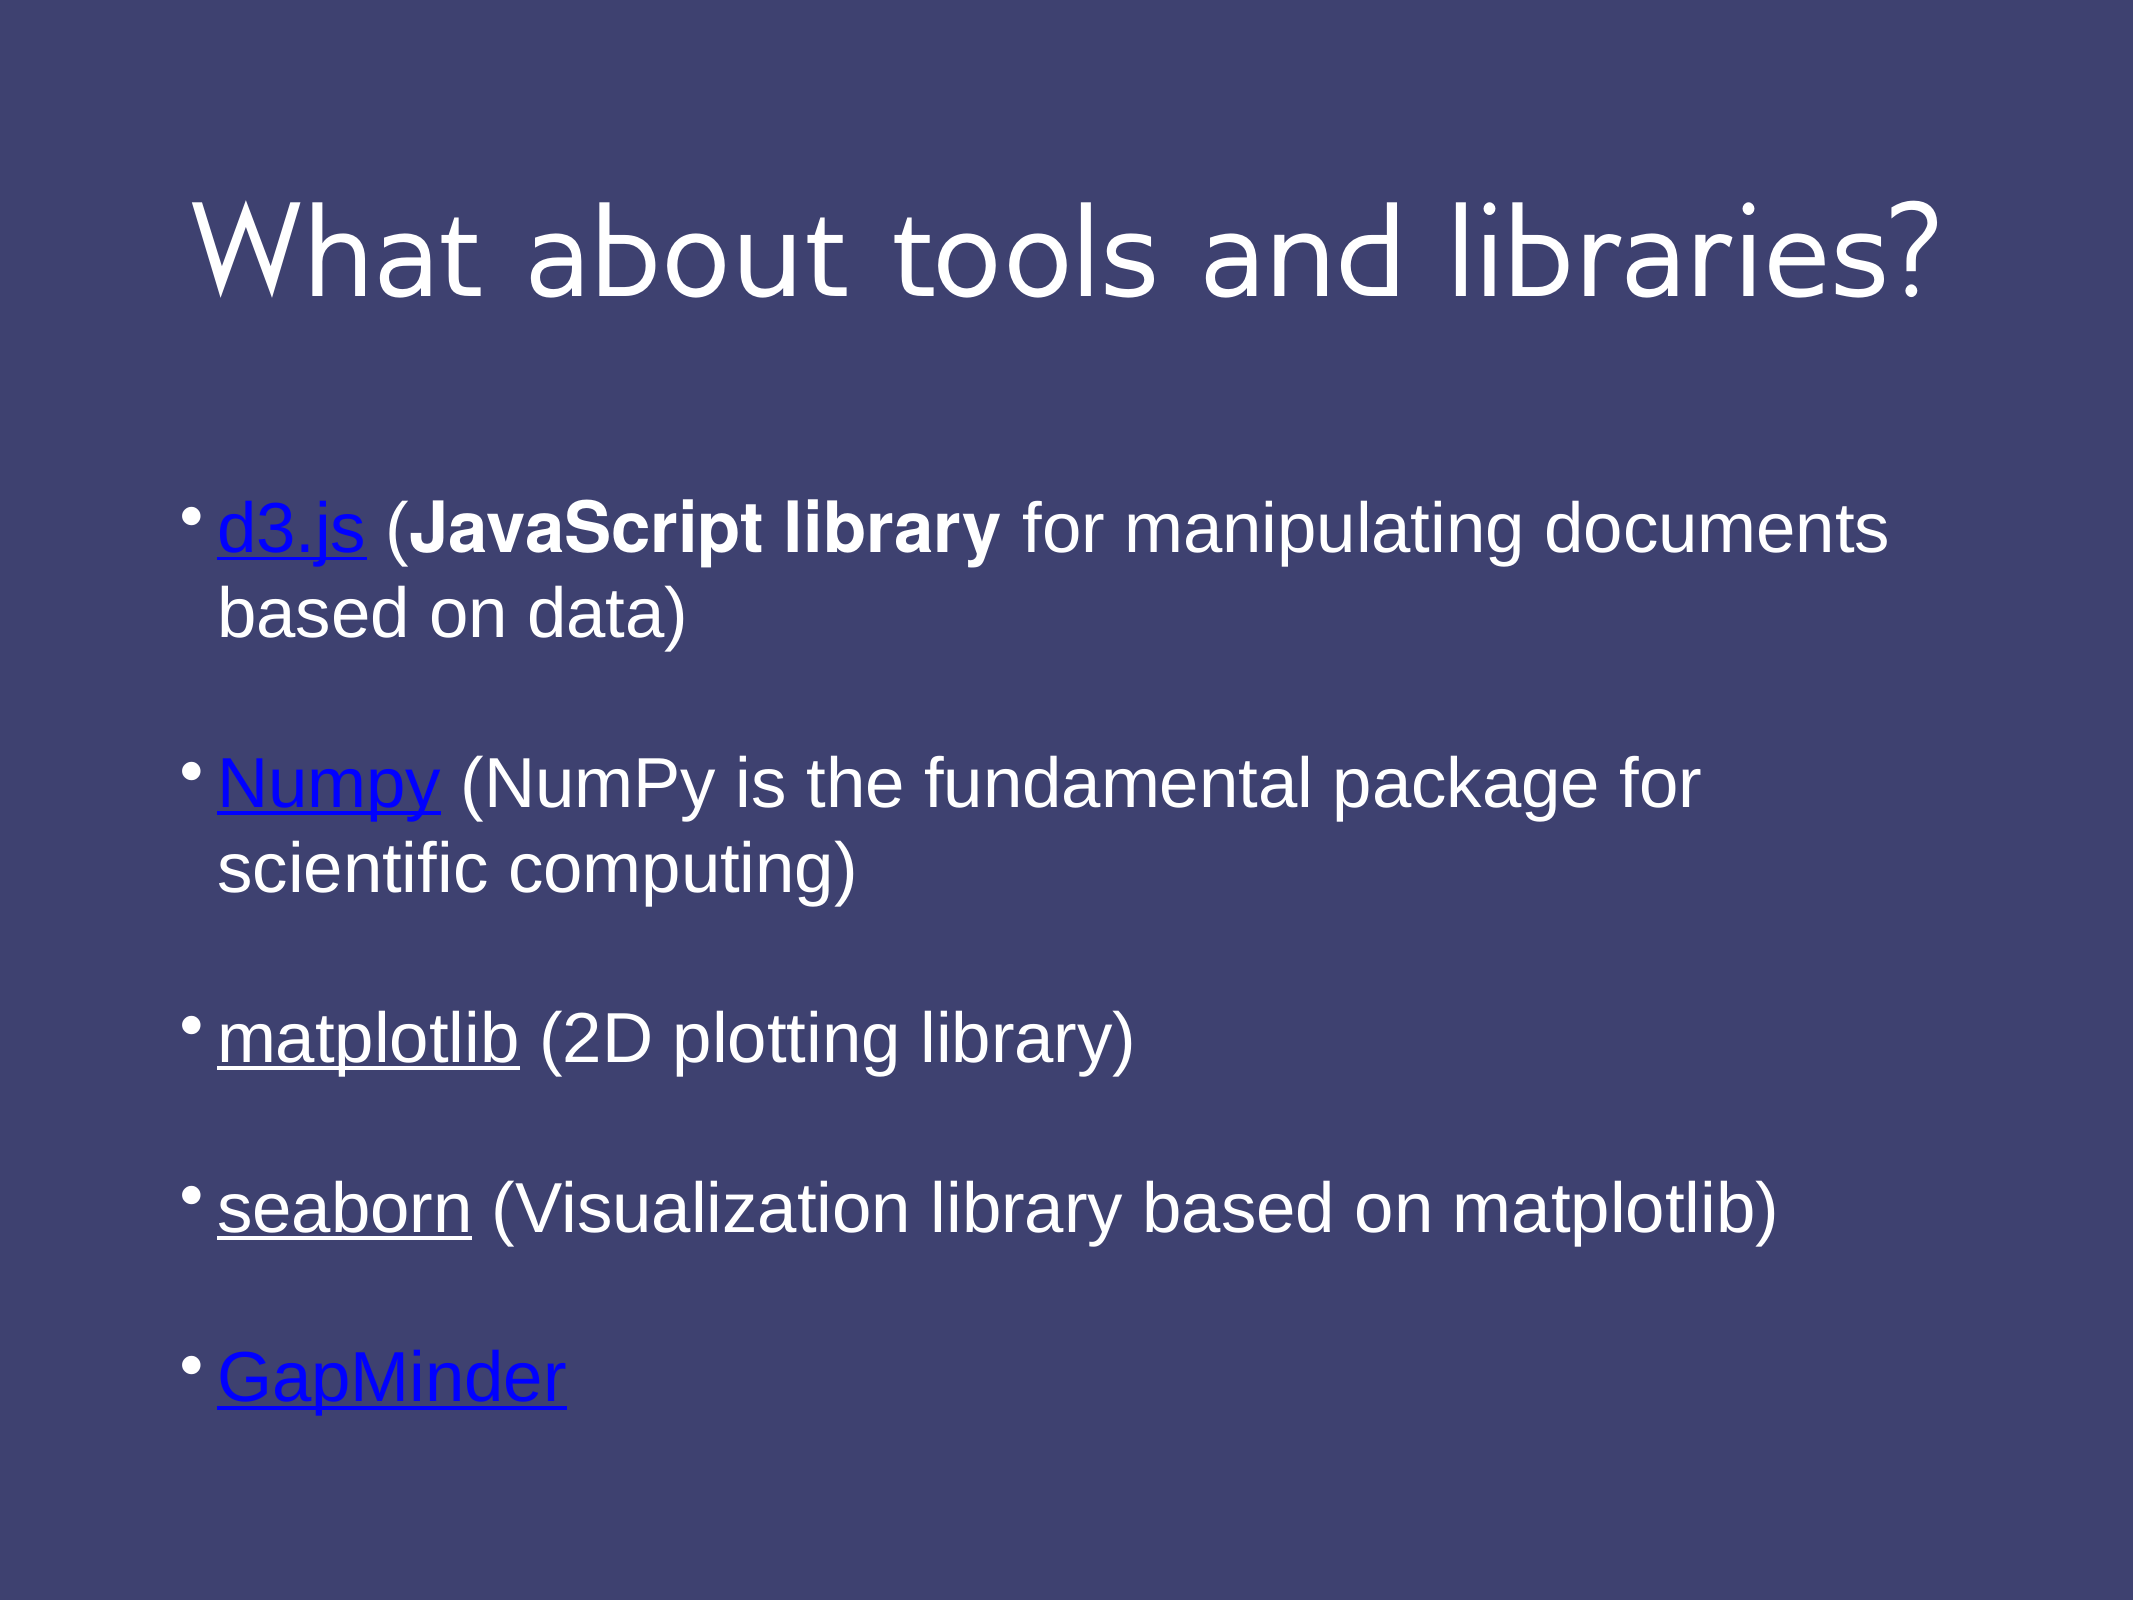

What about tools and libraries?
d3.js (JavaScript library for manipulating documents based on data)

Numpy (NumPy is the fundamental package for scientific computing)

matplotlib (2D plotting library)

seaborn (Visualization library based on matplotlib)

GapMinder